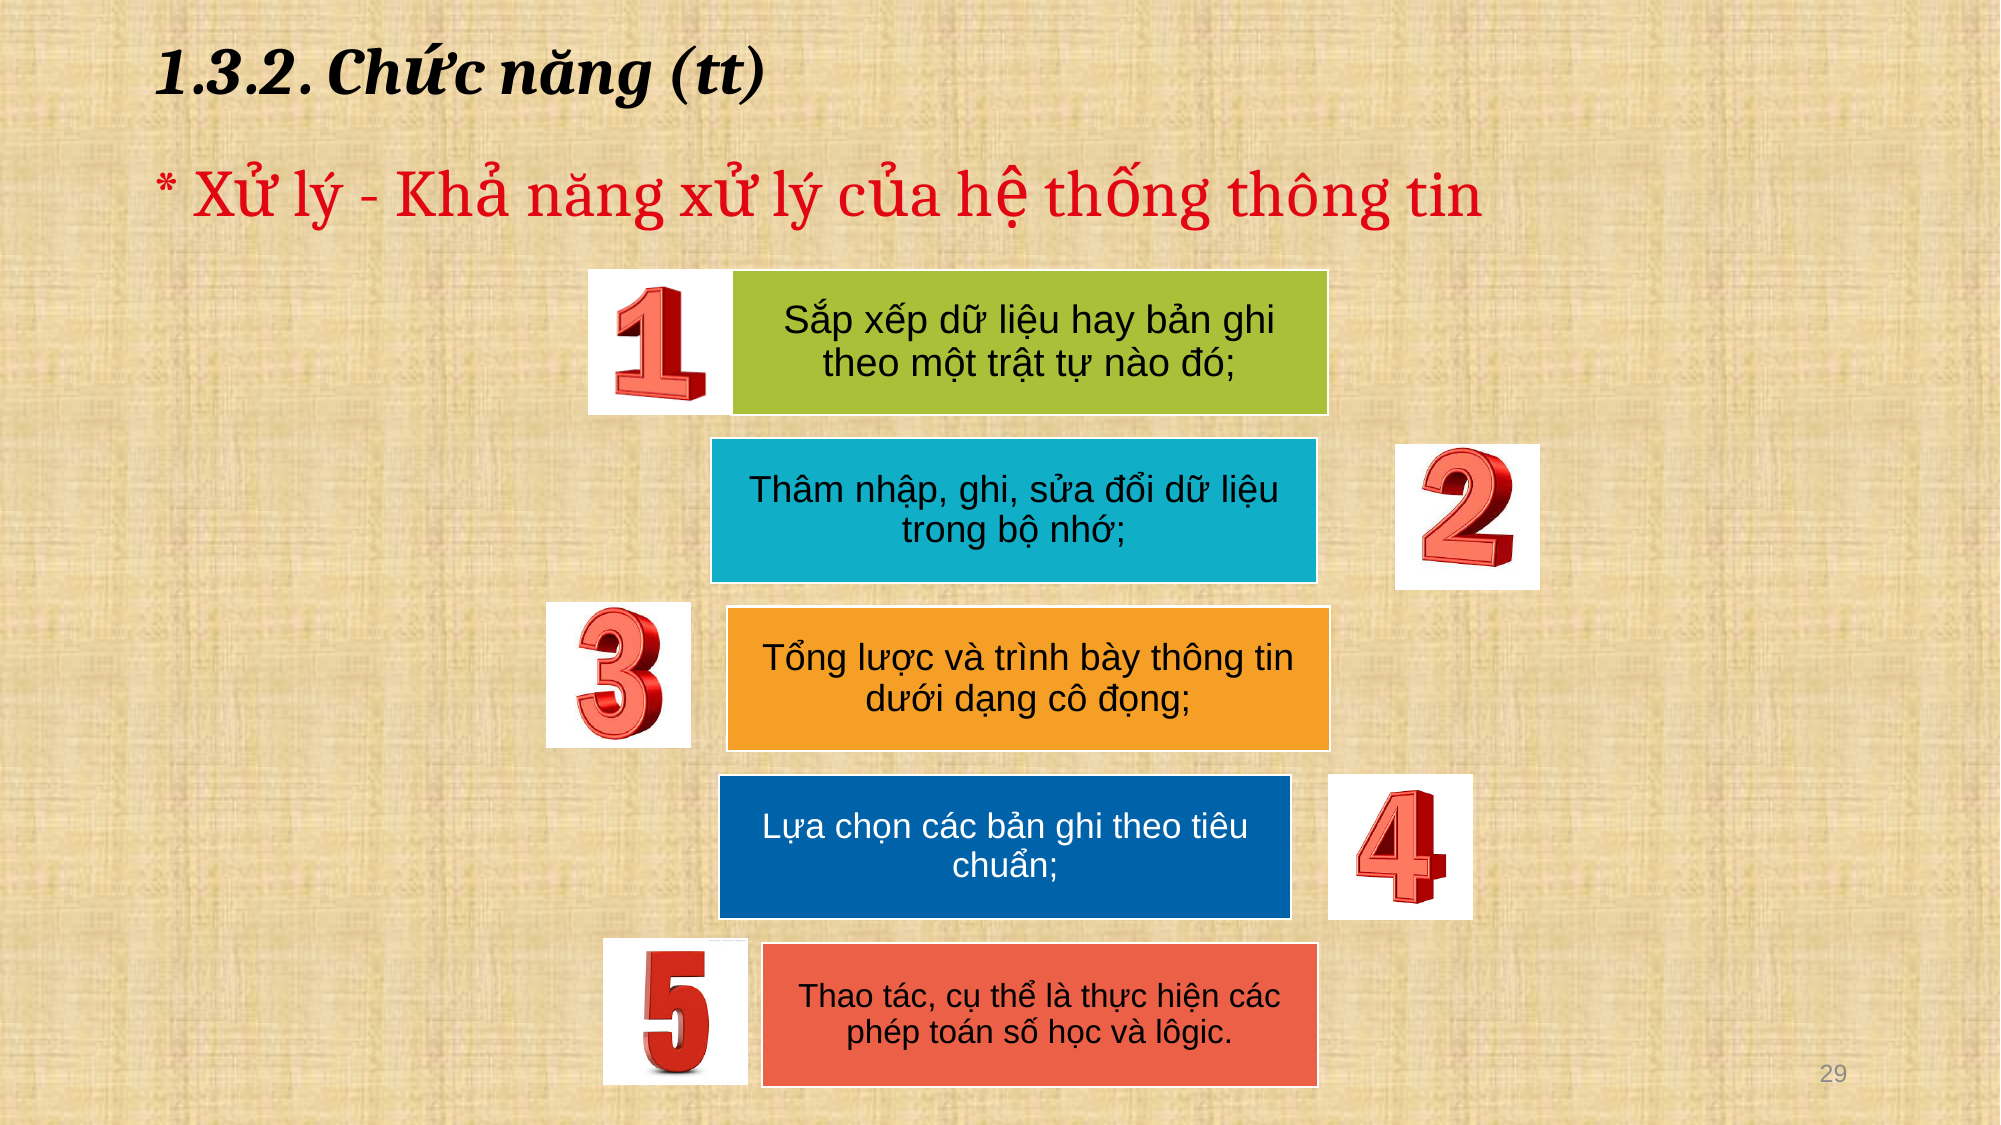

1.3.2. Chức năng (tt)
# * Xử lý - Khả năng xử lý của hệ thống thông tin
Sắp xếp dữ liệu hay bản ghi theo một trật tự nào đó;
Thâm nhập, ghi, sửa đổi dữ liệu trong bộ nhớ;
Tổng lược và trình bày thông tin dưới dạng cô đọng;
Lựa chọn các bản ghi theo tiêu chuẩn;
Thao tác, cụ thể là thực hiện các phép toán số học và lôgic.
29